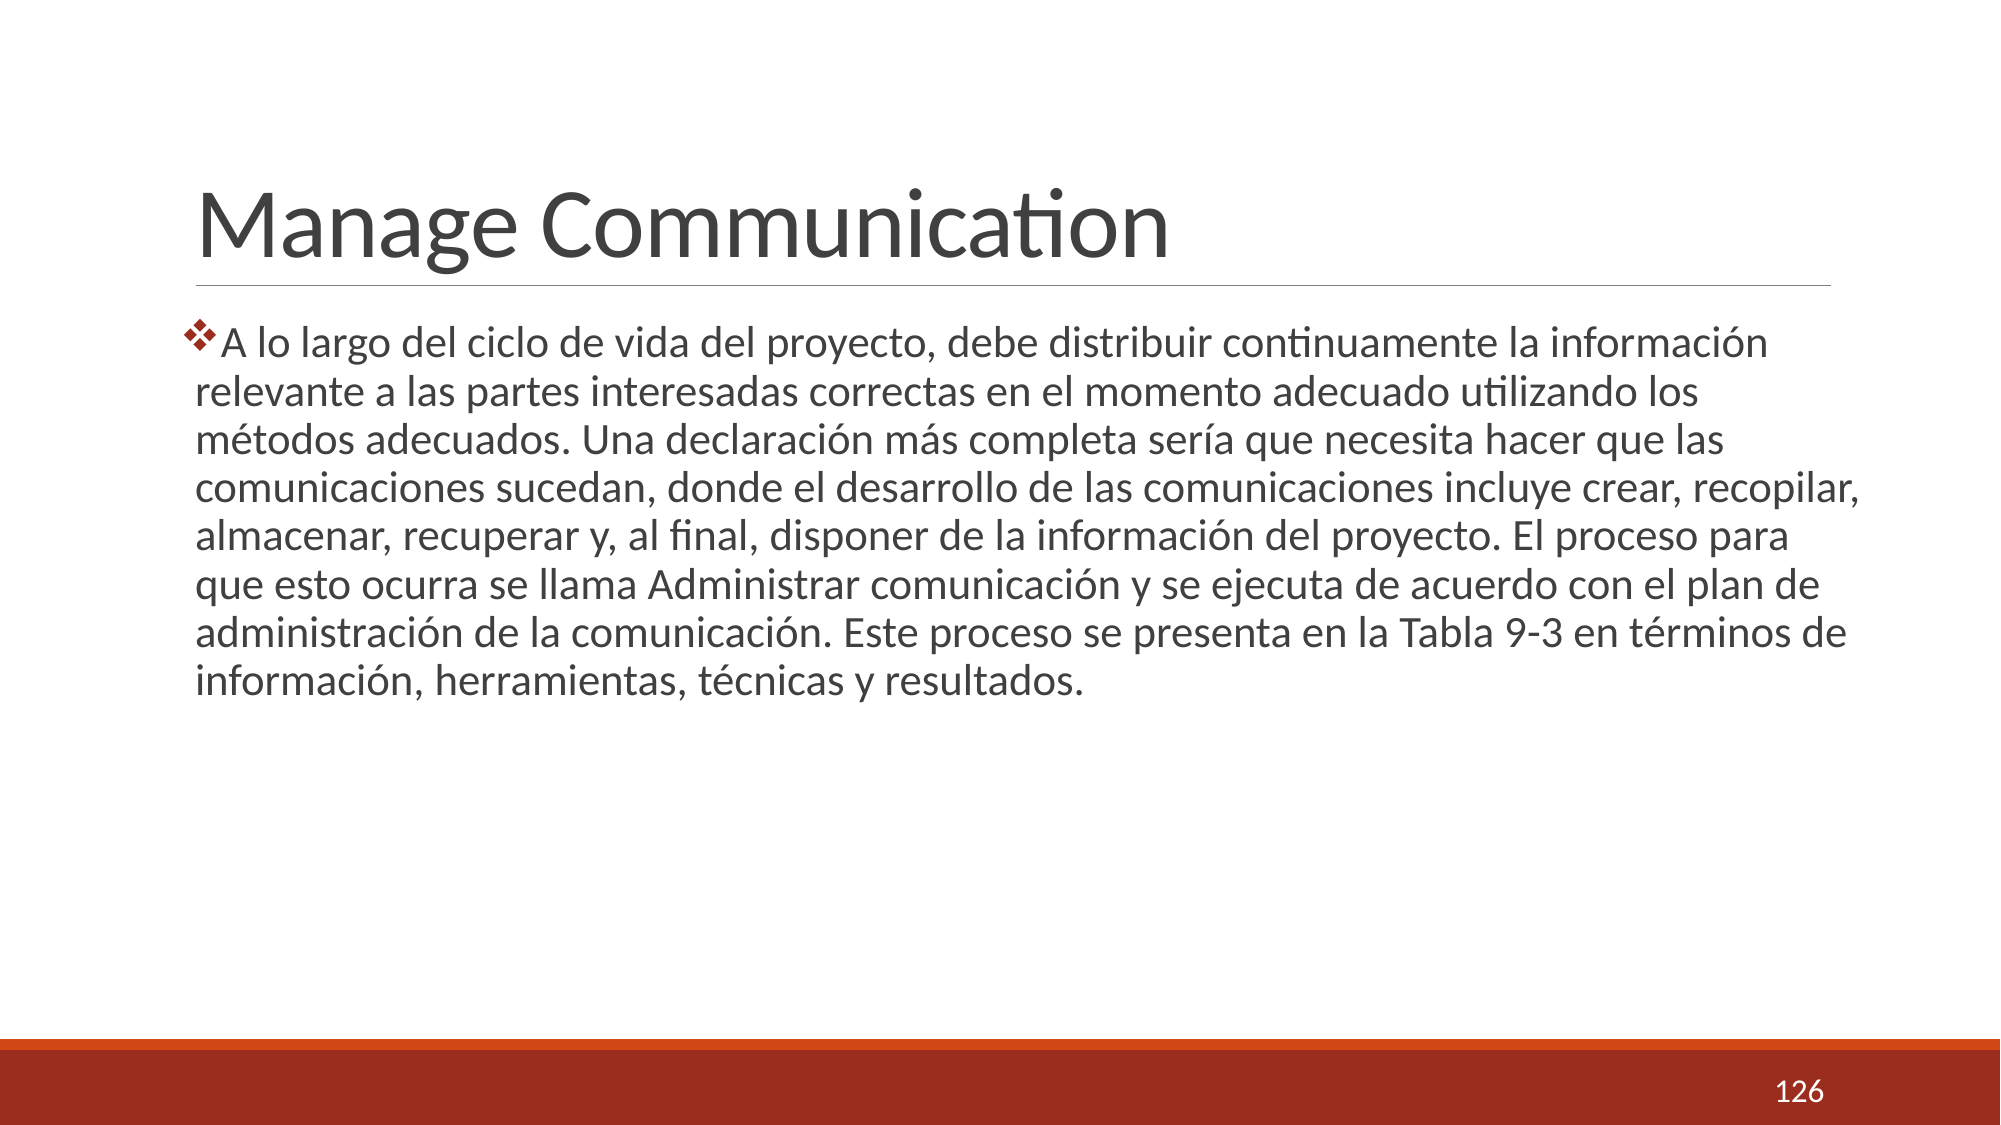

# Manage Communication
A lo largo del ciclo de vida del proyecto, debe distribuir continuamente la información relevante a las partes interesadas correctas en el momento adecuado utilizando los métodos adecuados. Una declaración más completa sería que necesita hacer que las comunicaciones sucedan, donde el desarrollo de las comunicaciones incluye crear, recopilar, almacenar, recuperar y, al final, disponer de la información del proyecto. El proceso para que esto ocurra se llama Administrar comunicación y se ejecuta de acuerdo con el plan de administración de la comunicación. Este proceso se presenta en la Tabla 9-3 en términos de información, herramientas, técnicas y resultados.
126